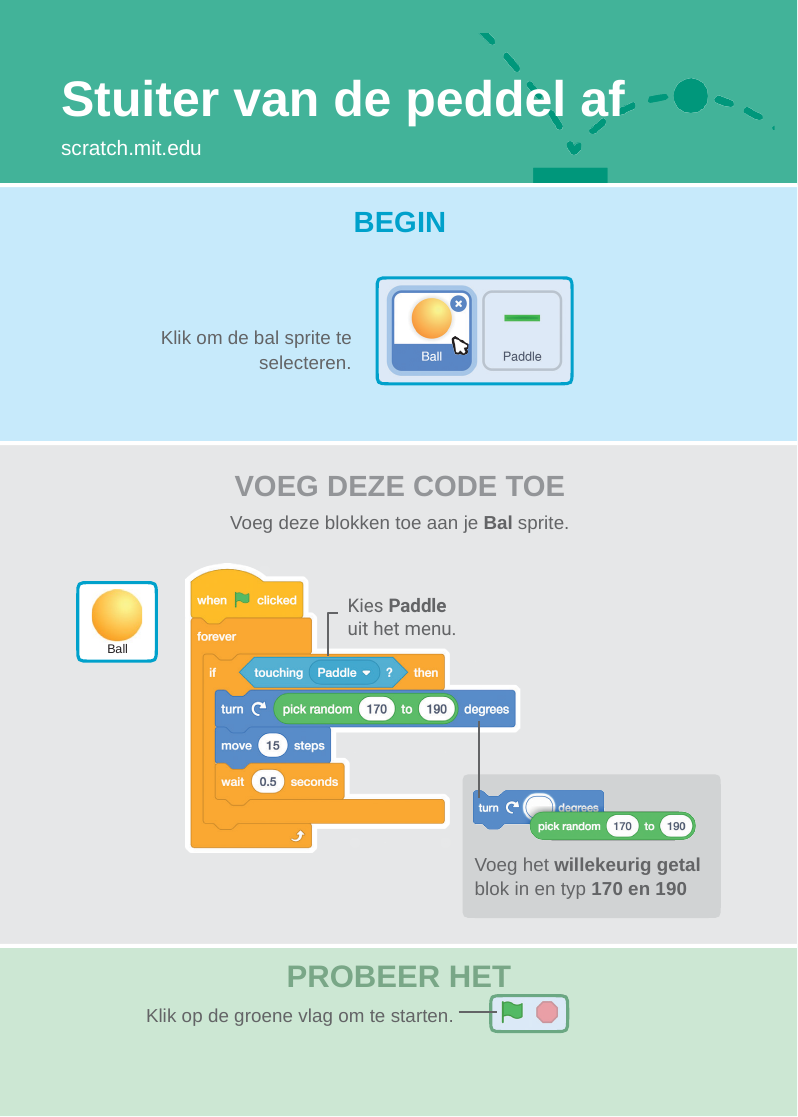

# Stuiter van de peddel af
scratch.mit.edu

BEGIN

Klik om de bal sprite te selecteren.

VOEG DEZE CODE TOE
Voeg deze blokken toe aan je Bal sprite.

Kies Paddle
uit het menu.

Ball

Voeg het willekeurig getal
blok in en typ 170 en 190

PROBEER HET

Klik op de groene vlag om te starten.